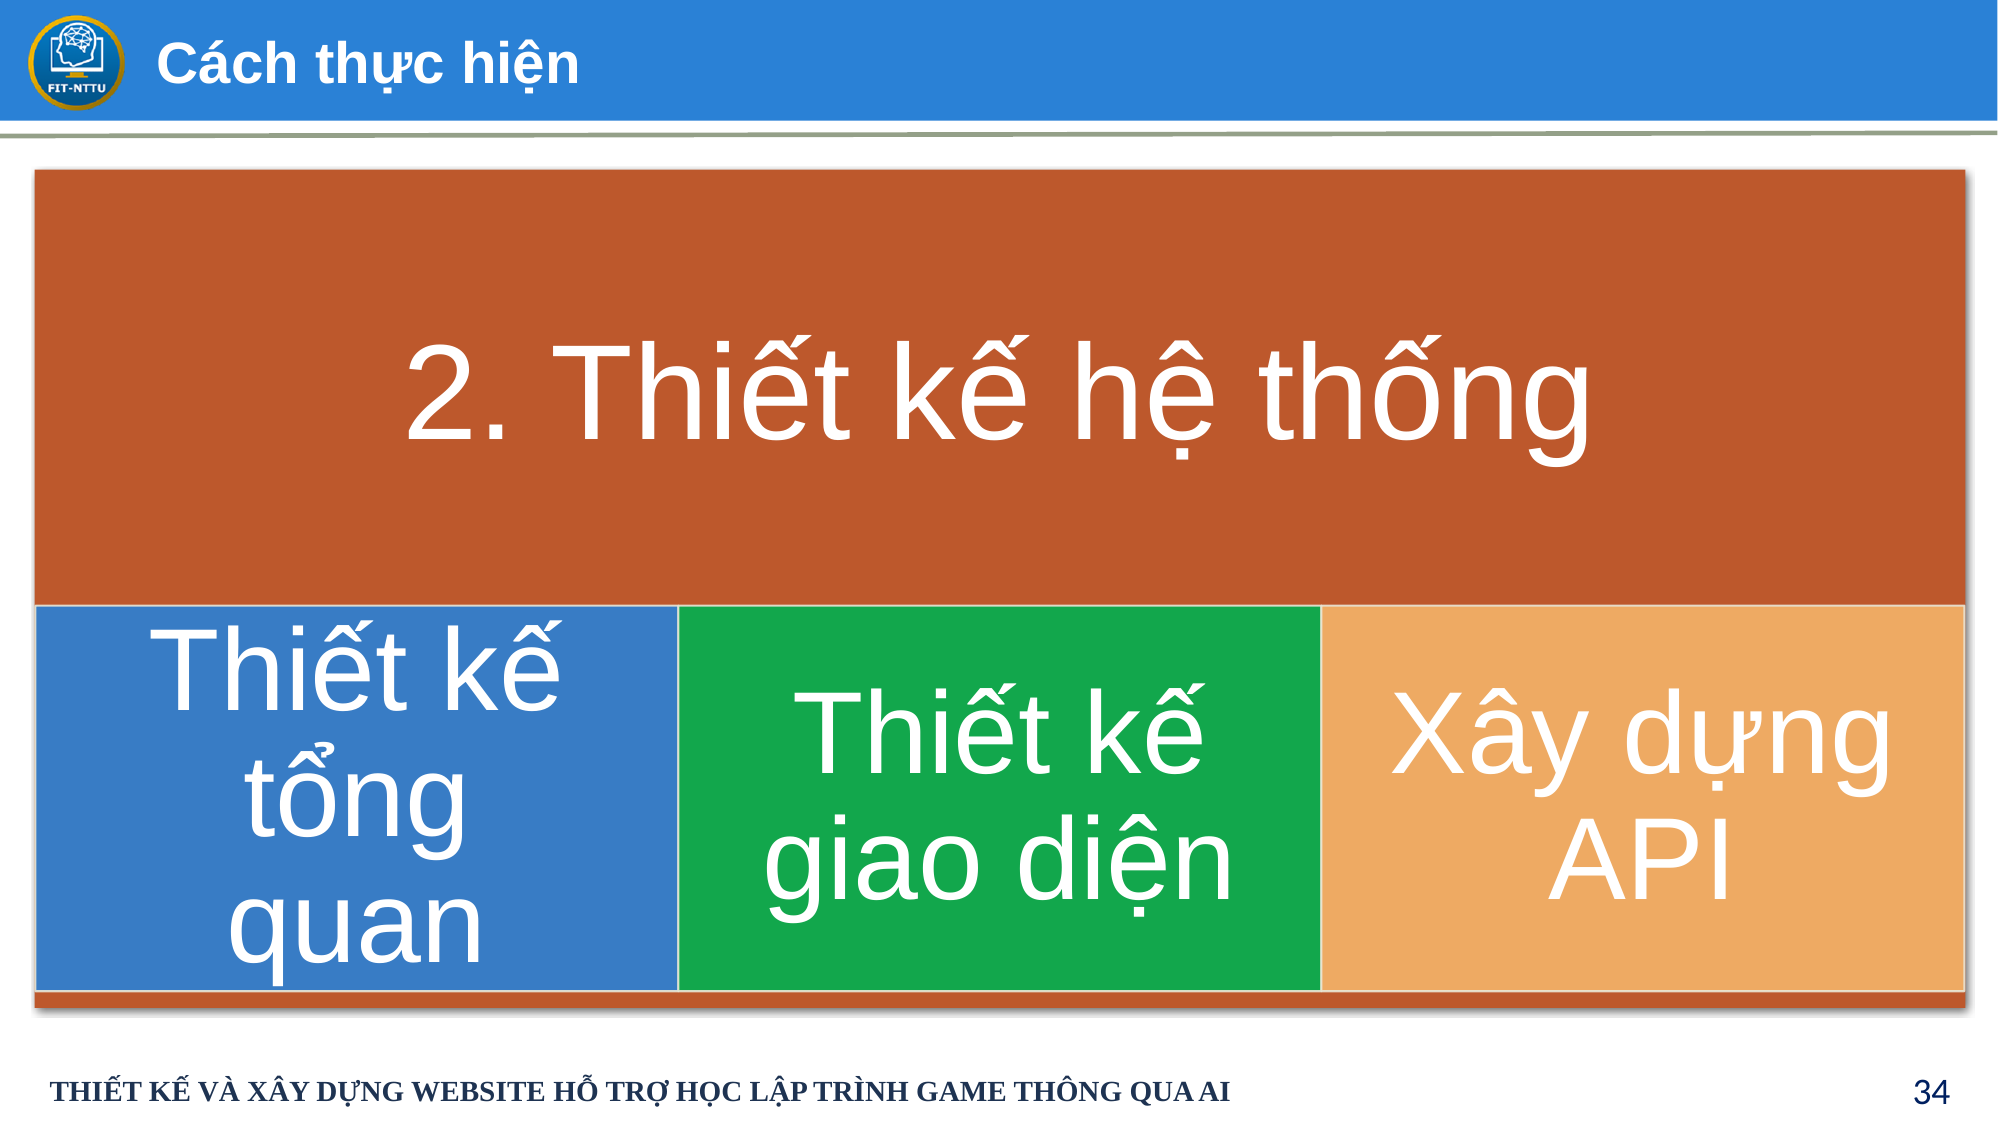

# Cách thực hiện

2. Thiết kế hệ thống

Thiết kế tổng quan

Thiết kế giao diện

Xây dựng API

THIẾT KẾ VÀ XÂY DỰNG WEBSITE HỖ TRỢ HỌC LẬP TRÌNH GAME THÔNG QUA AI
34